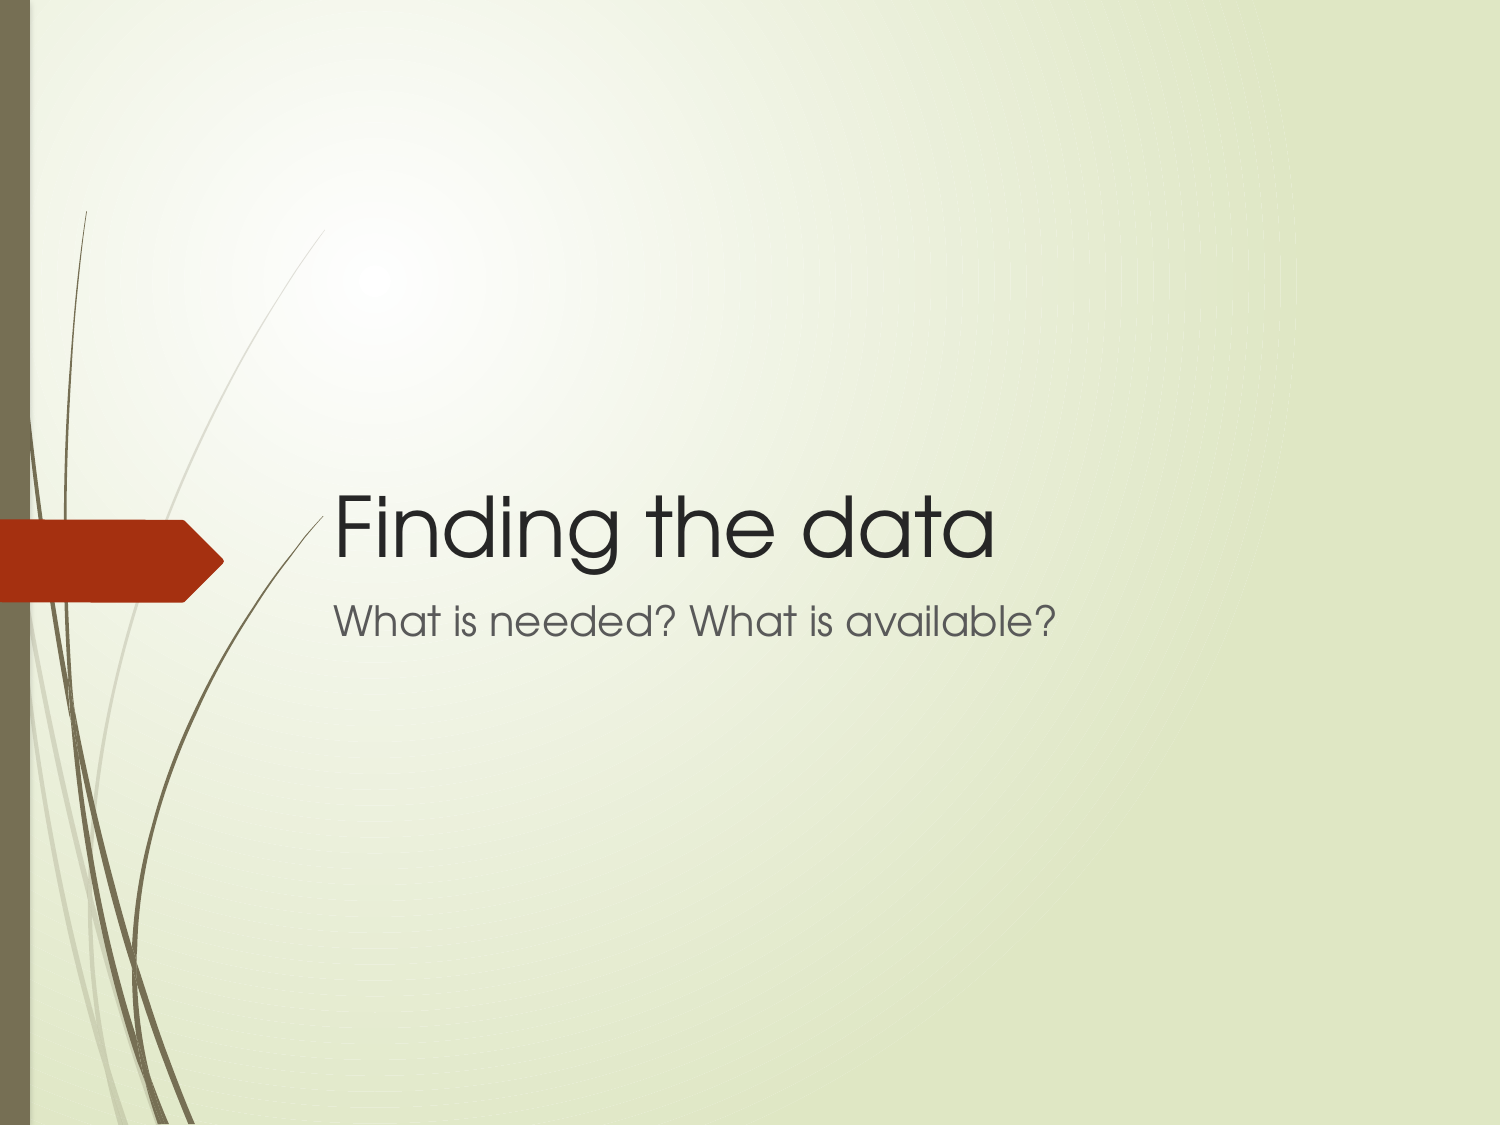

# Finding the data
What is needed? What is available?